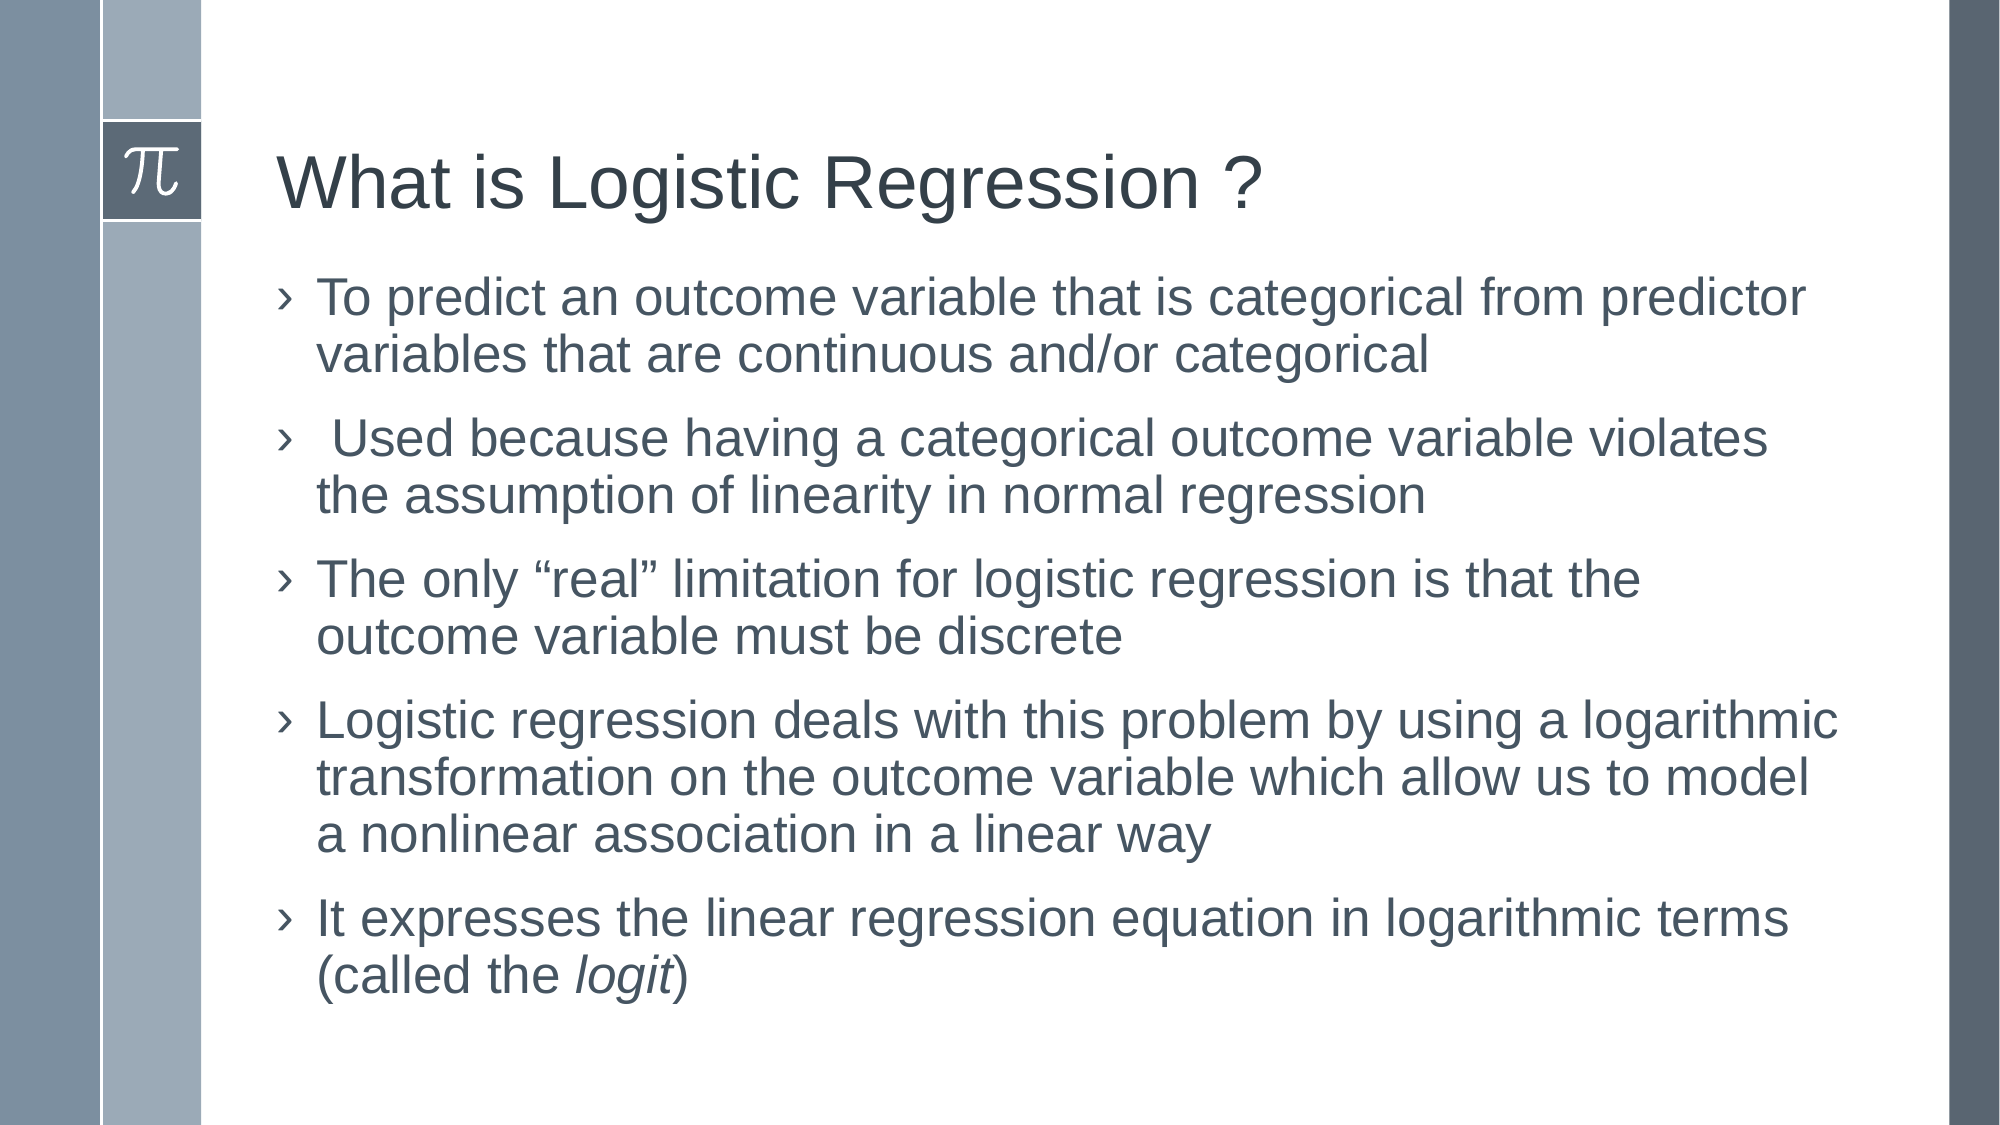

# What is Logistic Regression ?
To predict an outcome variable that is categorical from predictor variables that are continuous and/or categorical
 Used because having a categorical outcome variable violates the assumption of linearity in normal regression
The only “real” limitation for logistic regression is that the outcome variable must be discrete
Logistic regression deals with this problem by using a logarithmic transformation on the outcome variable which allow us to model a nonlinear association in a linear way
It expresses the linear regression equation in logarithmic terms (called the logit)